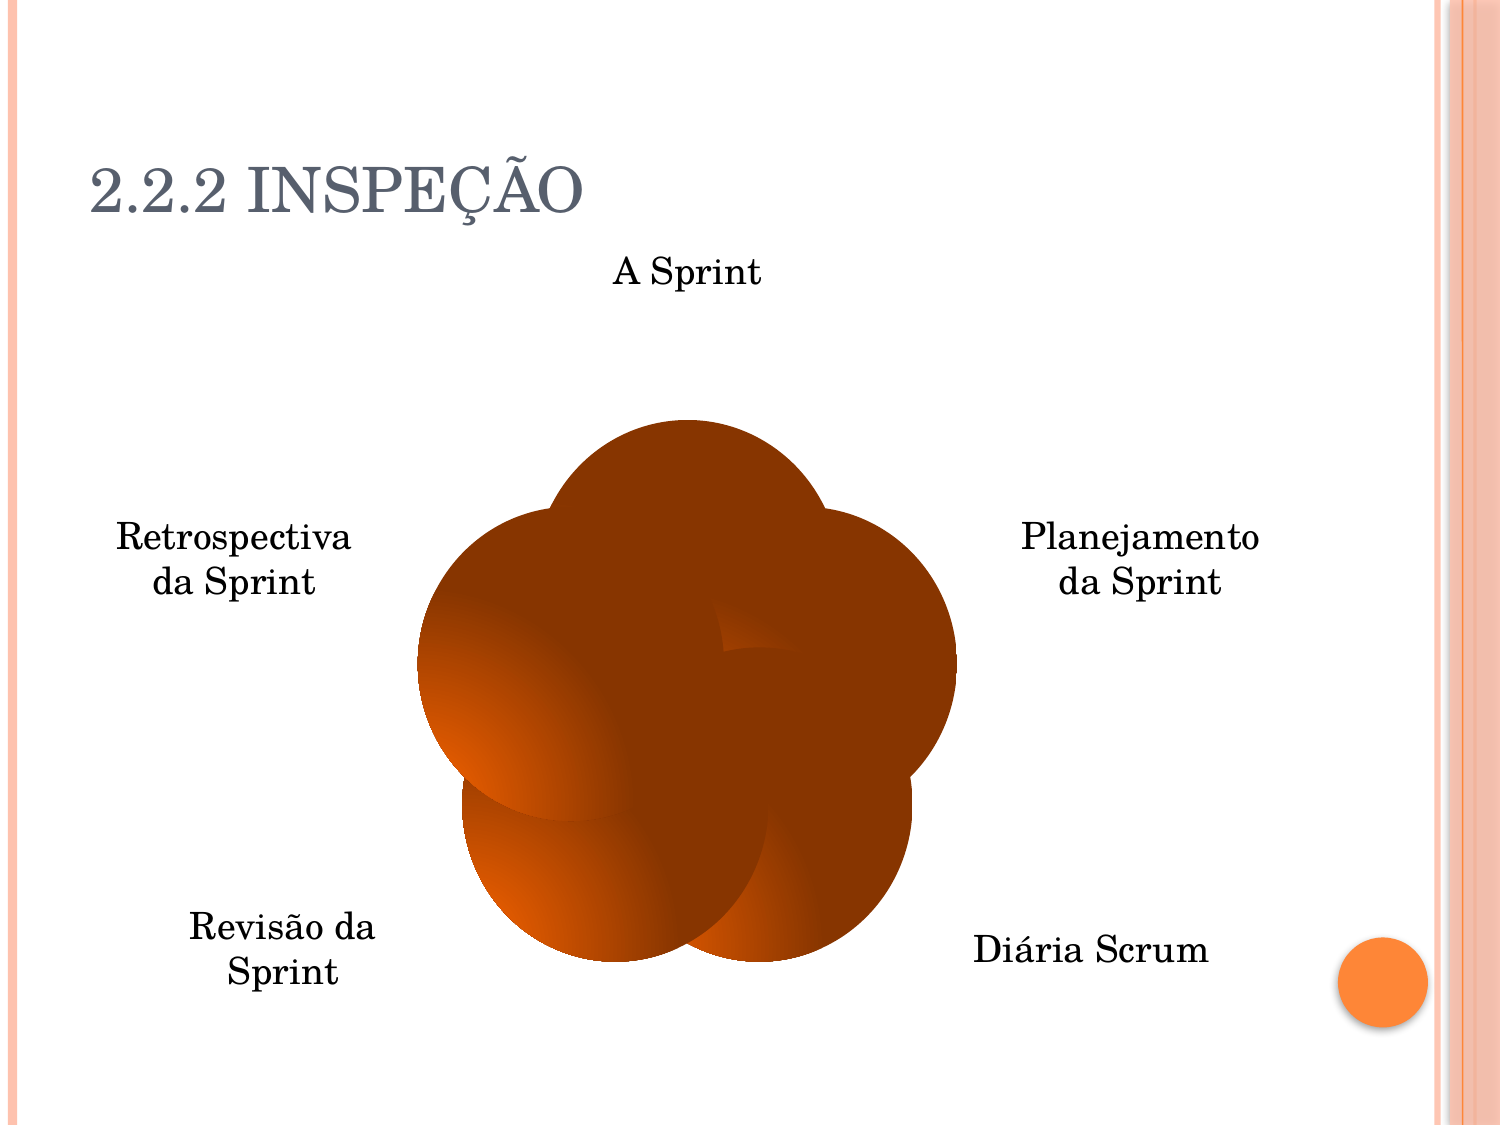

# 2.2.2 Inspeção
A Sprint
Planejamento da Sprint
Diária Scrum
Revisão da Sprint
Retrospectiva da Sprint